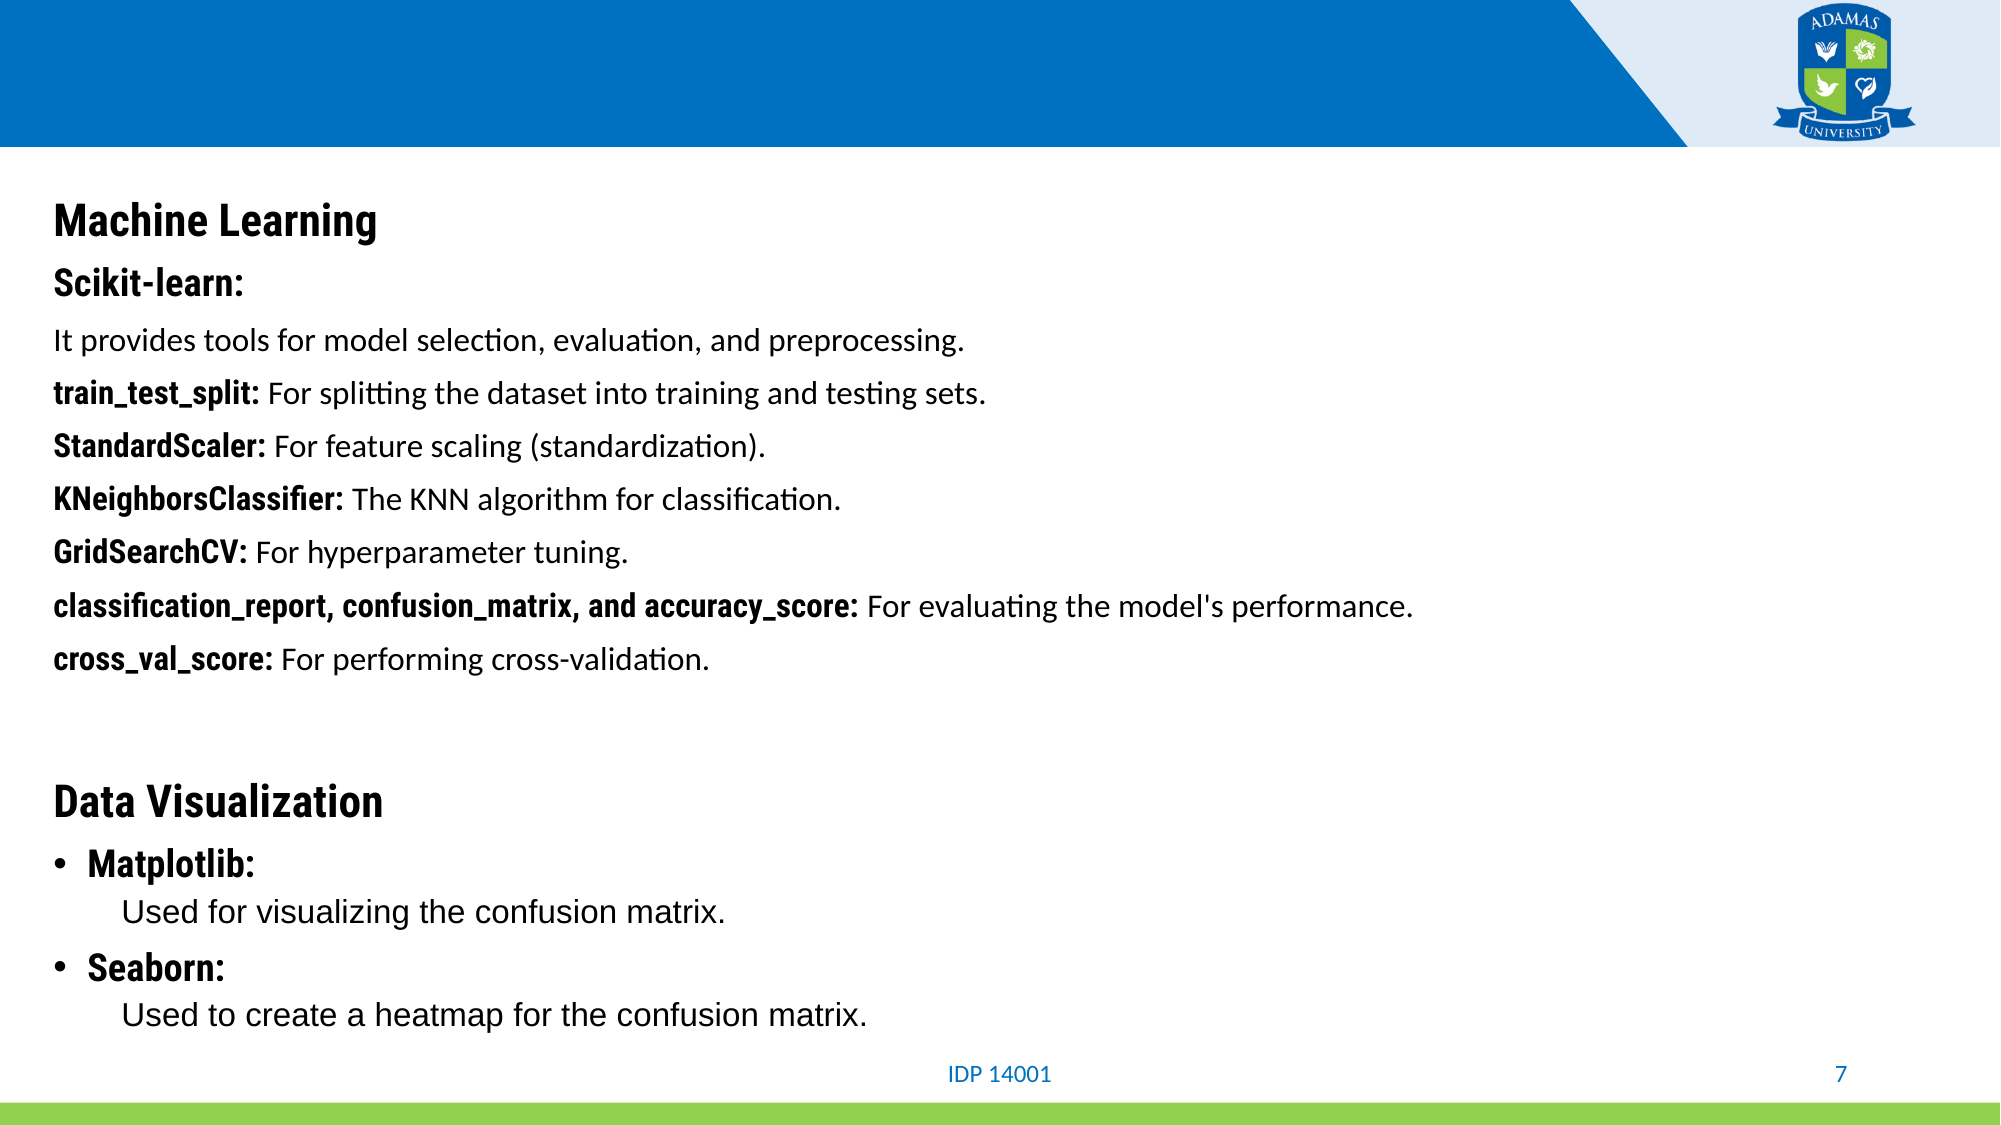

Machine Learning
Scikit-learn:
It provides tools for model selection, evaluation, and preprocessing.
train_test_split: For splitting the dataset into training and testing sets.
StandardScaler: For feature scaling (standardization).
KNeighborsClassifier: The KNN algorithm for classification.
GridSearchCV: For hyperparameter tuning.
classification_report, confusion_matrix, and accuracy_score: For evaluating the model's performance.
cross_val_score: For performing cross-validation.
Data Visualization
Matplotlib:
Used for visualizing the confusion matrix.
Seaborn:
Used to create a heatmap for the confusion matrix.

IDP 14001
7